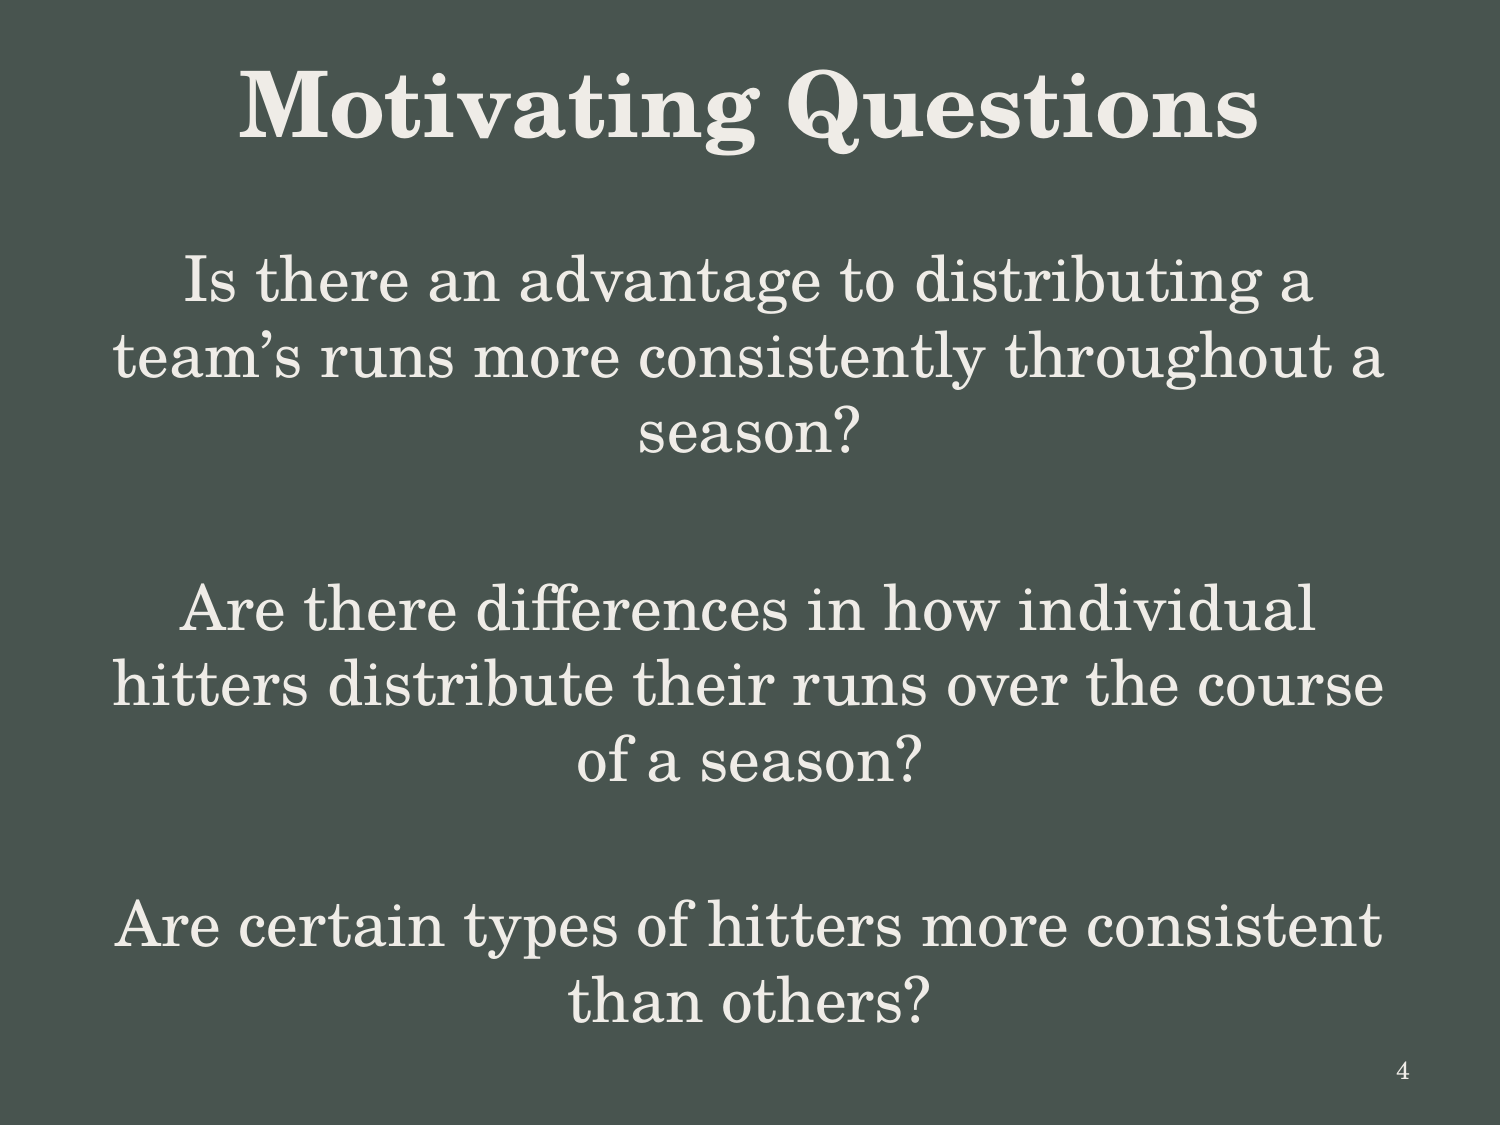

# Motivating Questions
Is there an advantage to distributing a team’s runs more consistently throughout a season?

Are there differences in how individual hitters distribute their runs over the course of a season?
Are certain types of hitters more consistent than others?
4